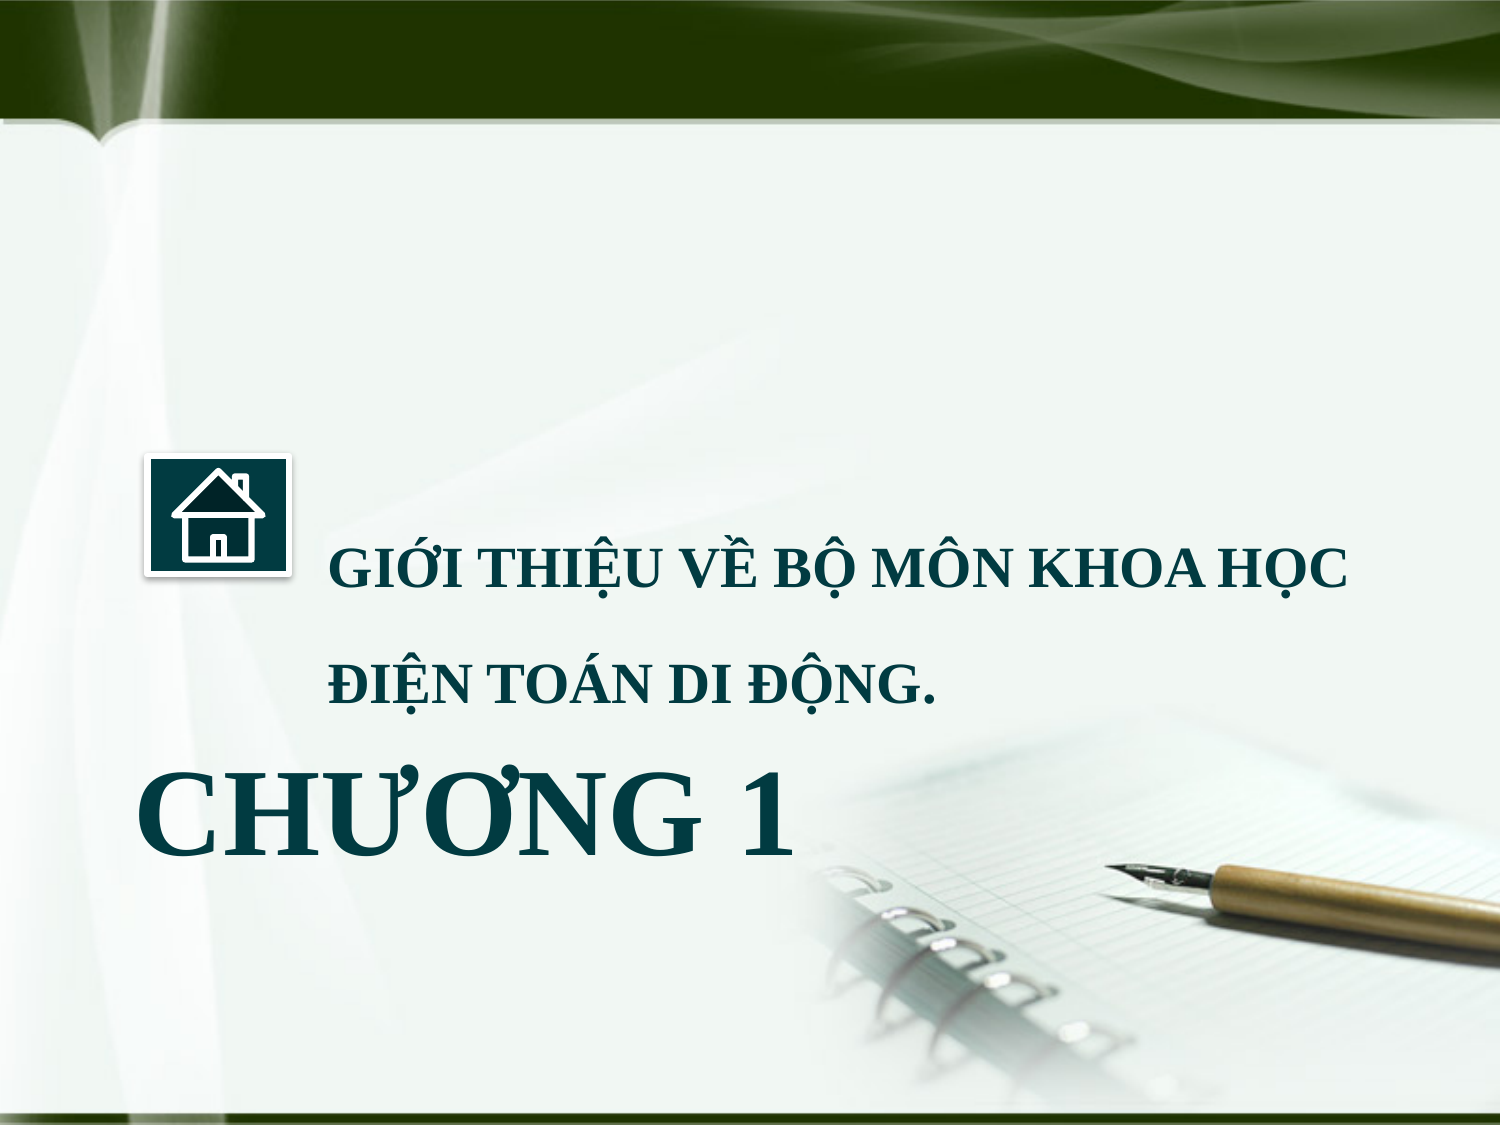

GIỚI THIỆU VỀ BỘ MÔN KHOA HỌC
ĐIỆN TOÁN DI ĐỘNG.
# Chương 1